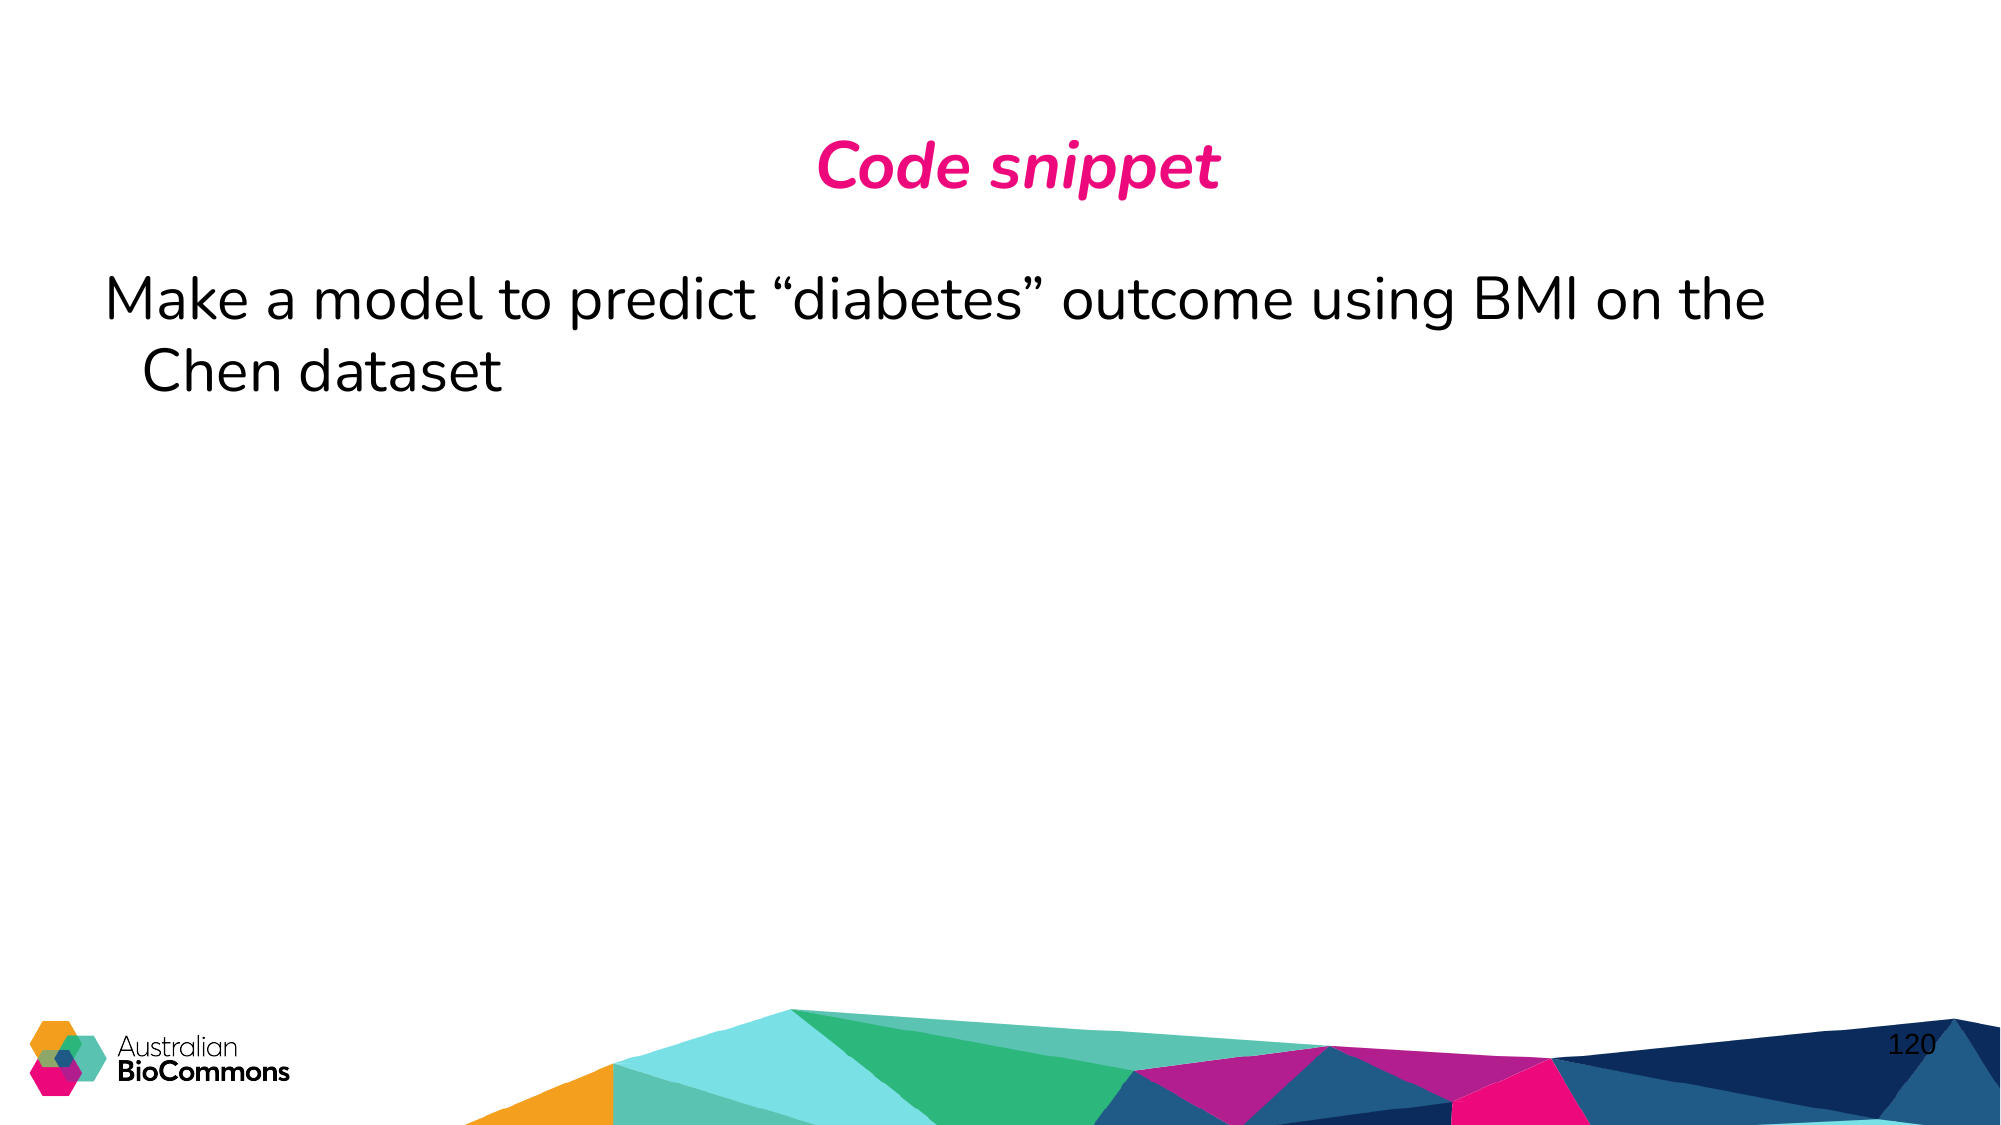

# Code snippet
Make a model to predict “diabetes” outcome using BMI on the Chen dataset
120